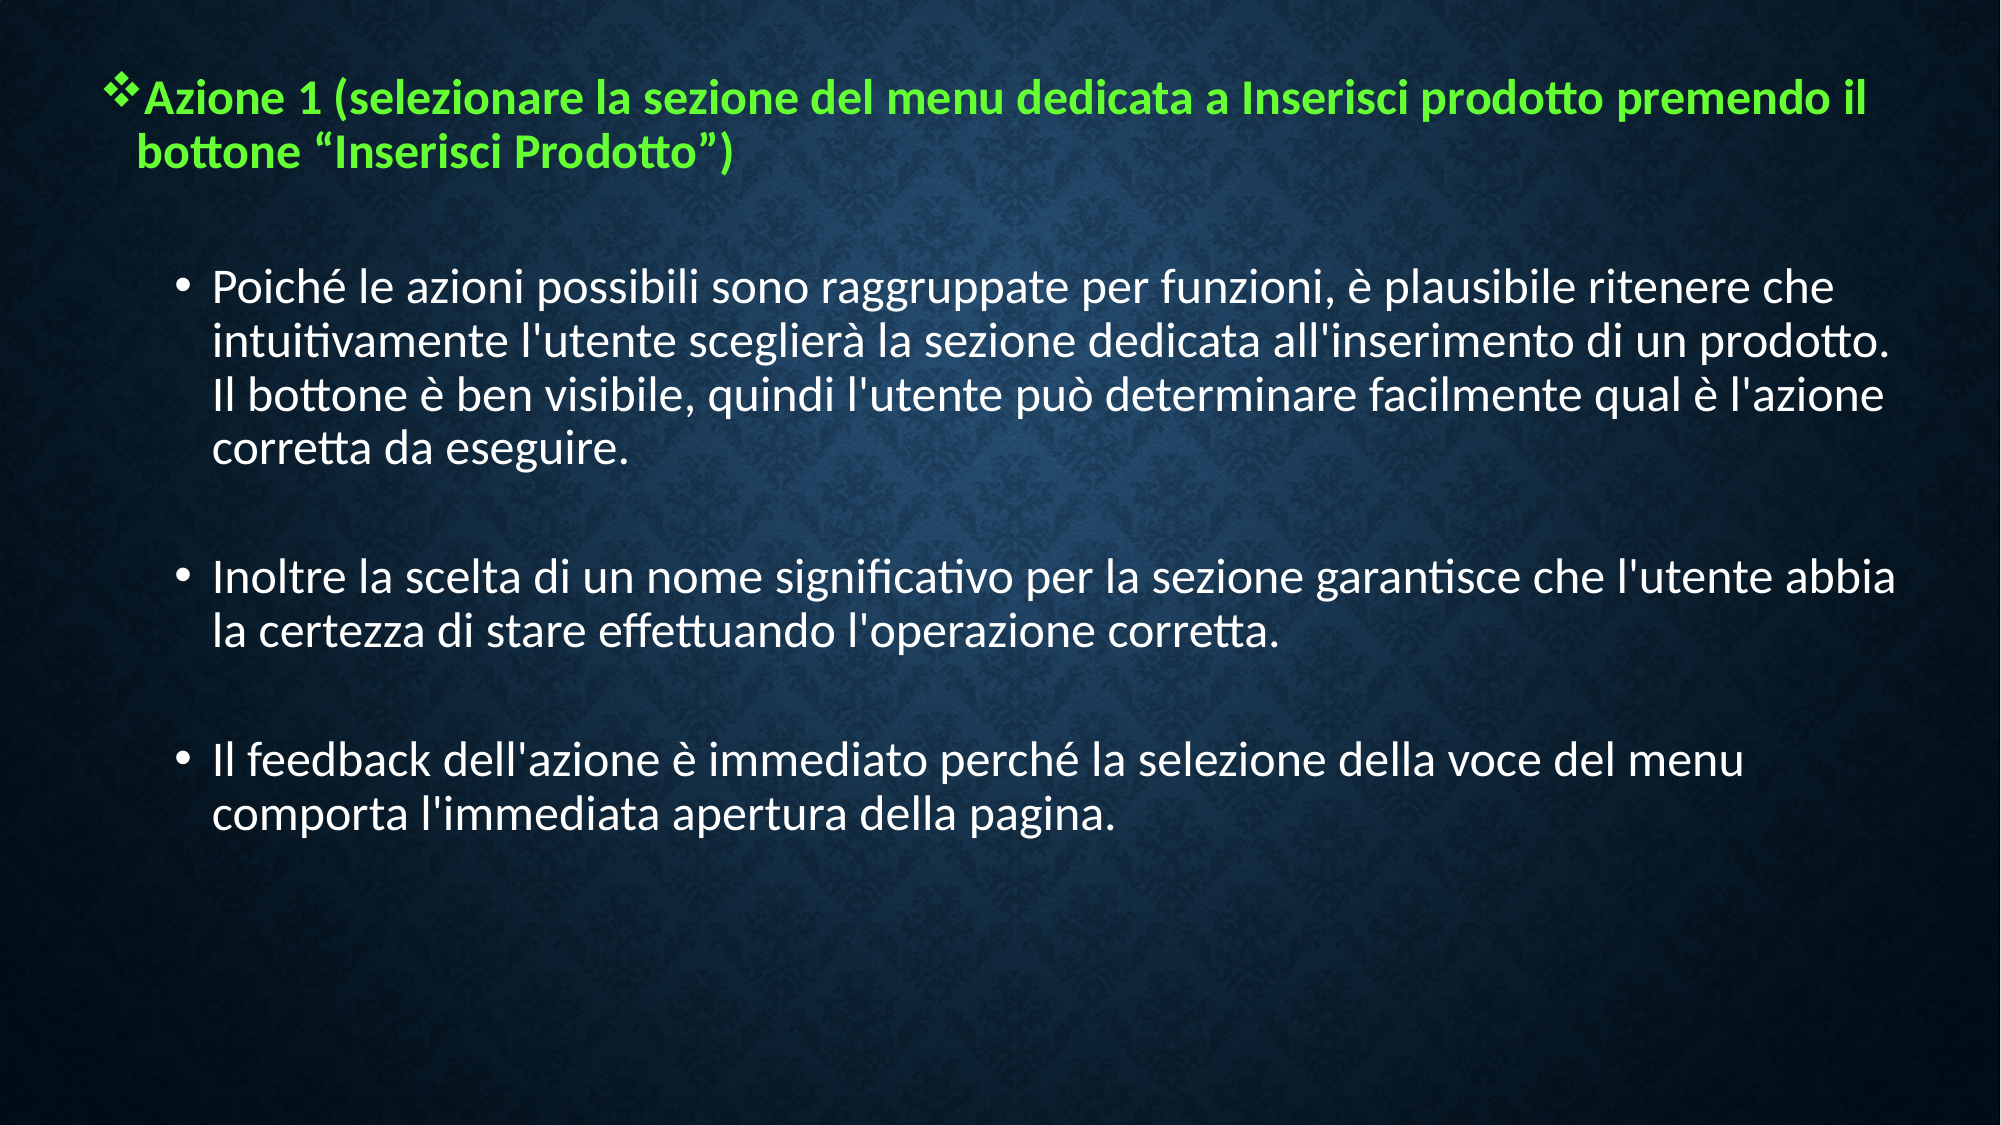

Azione 1 (selezionare la sezione del menu dedicata a Inserisci prodotto premendo il bottone “Inserisci Prodotto”)

Poiché le azioni possibili sono raggruppate per funzioni, è plausibile ritenere che intuitivamente l'utente sceglierà la sezione dedicata all'inserimento di un prodotto. Il bottone è ben visibile, quindi l'utente può determinare facilmente qual è l'azione corretta da eseguire.

Inoltre la scelta di un nome significativo per la sezione garantisce che l'utente abbia la certezza di stare effettuando l'operazione corretta.

Il feedback dell'azione è immediato perché la selezione della voce del menu comporta l'immediata apertura della pagina.